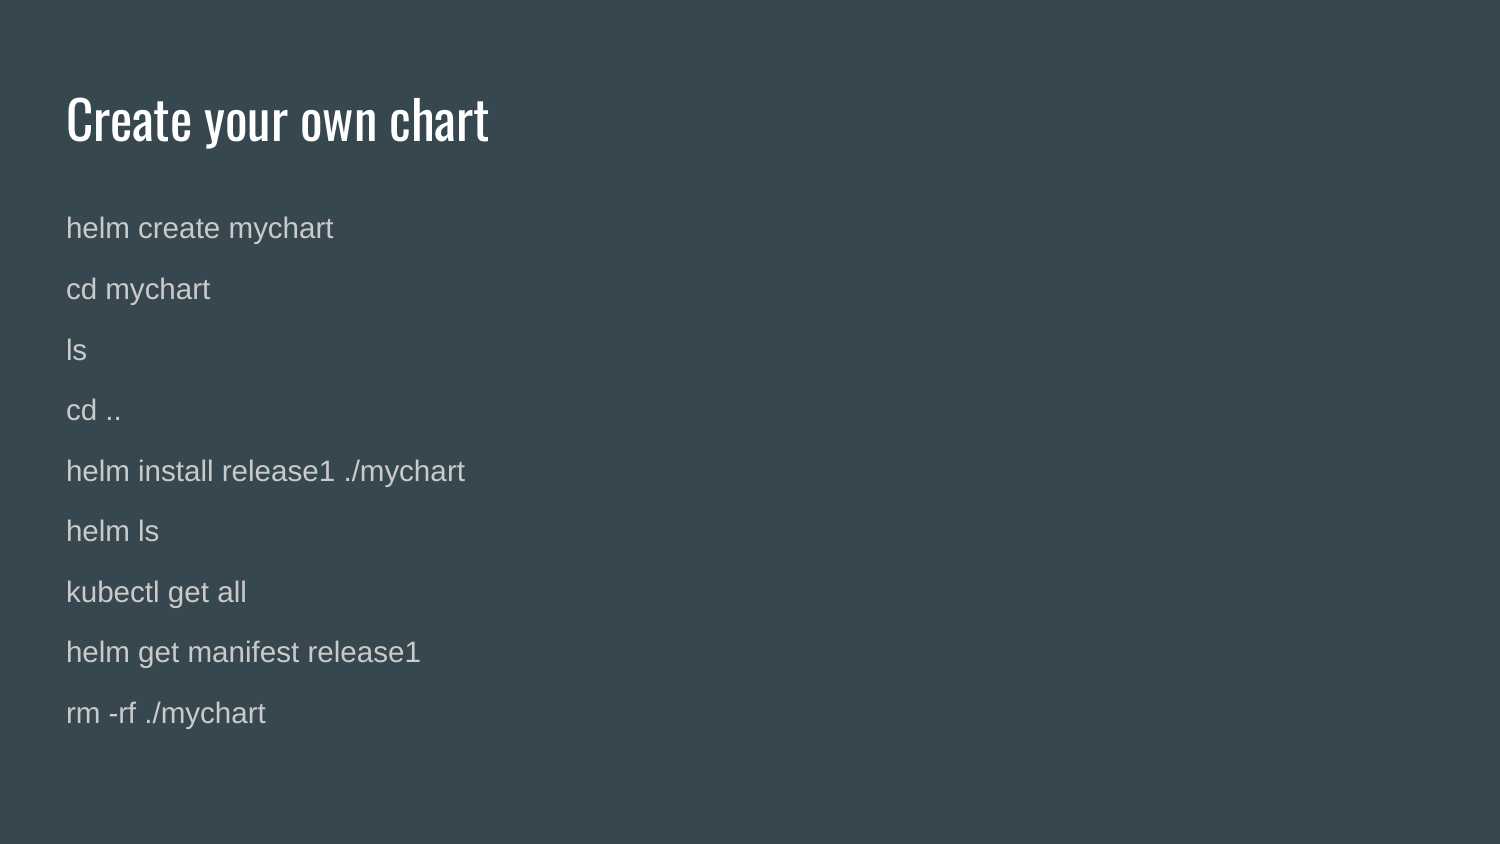

# Create your own chart
helm create mychart
cd mychart
ls
cd ..
helm install release1 ./mychart
helm ls
kubectl get all
helm get manifest release1
rm -rf ./mychart